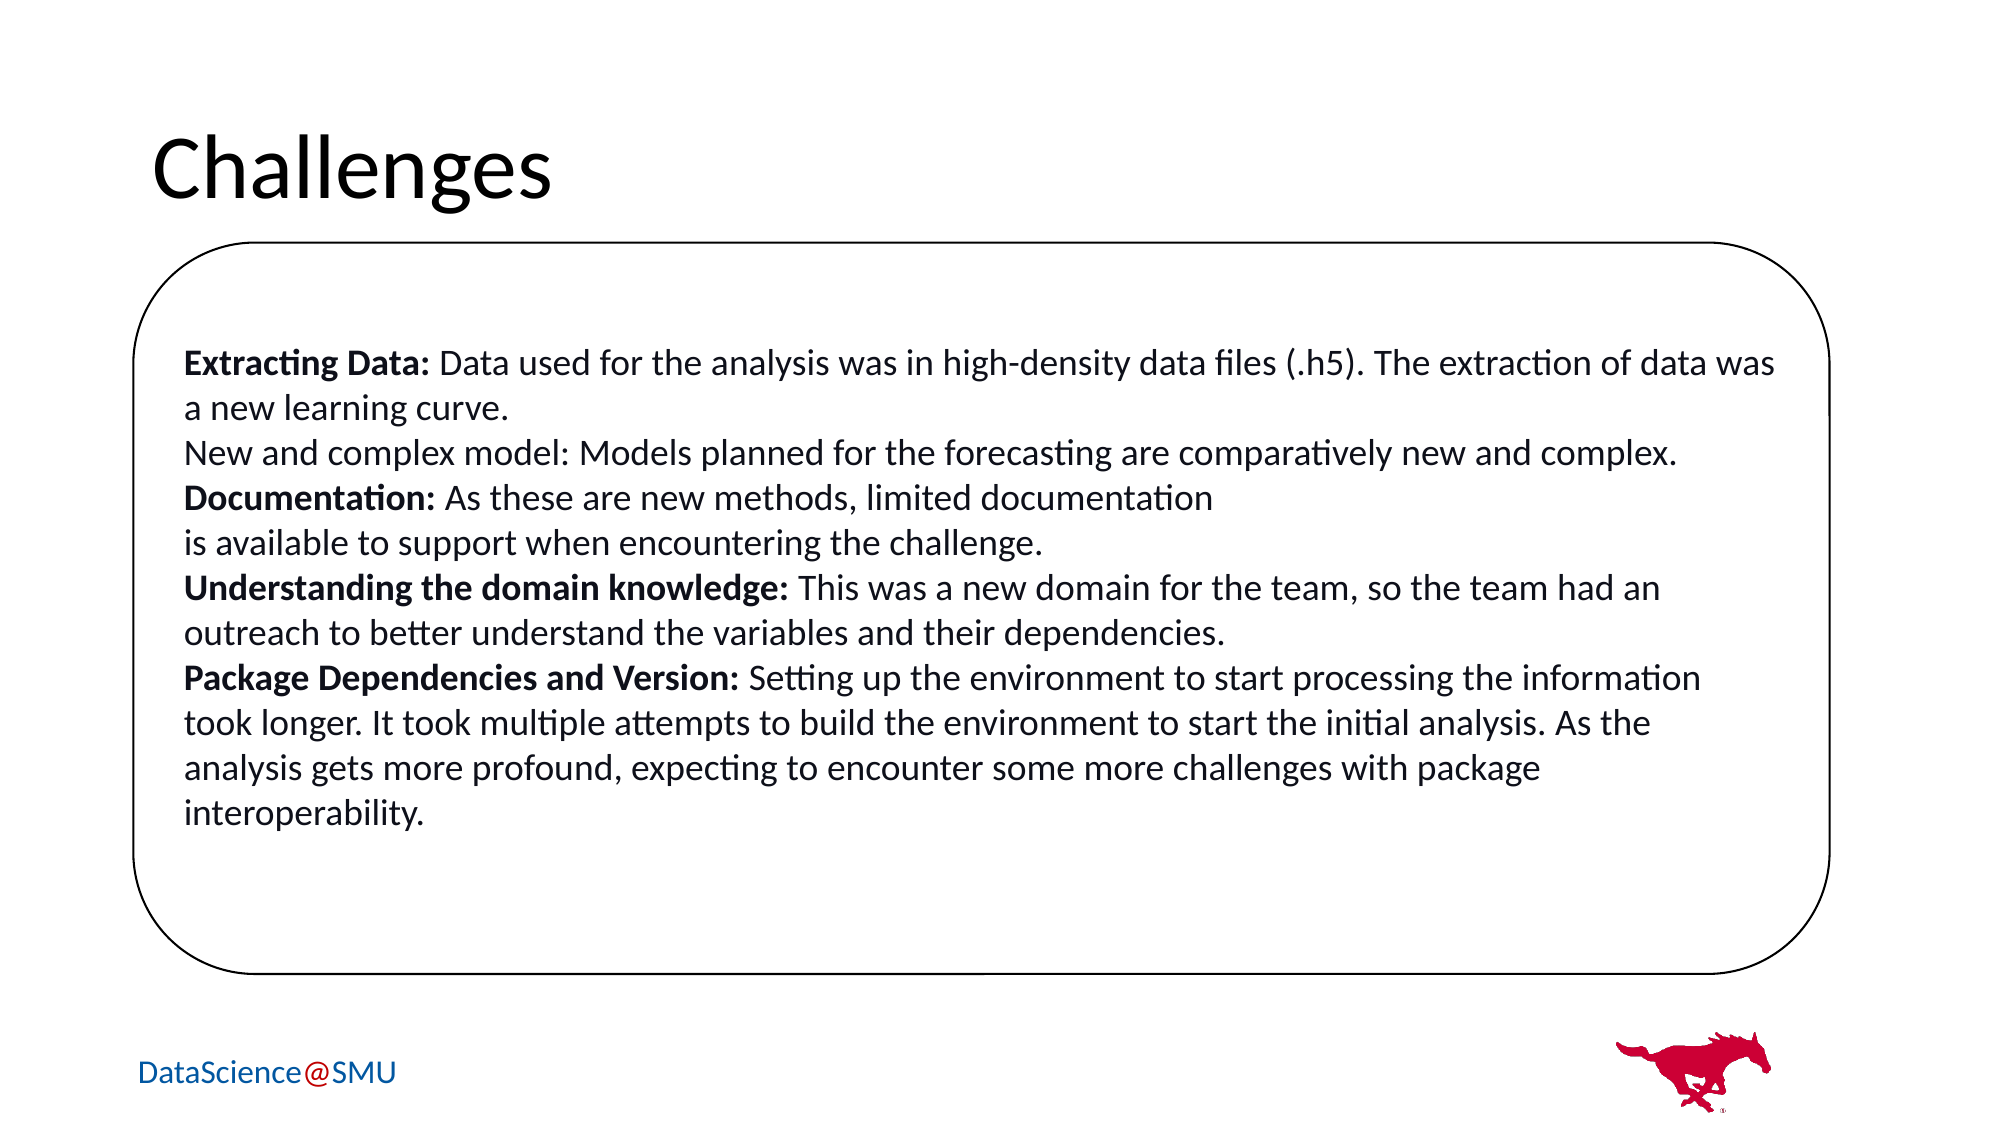

# Challenges
Extracting Data: Data used for the analysis was in high-density data files (.h5). The extraction of data was a new learning curve.
New and complex model: Models planned for the forecasting are comparatively new and complex.
Documentation: As these are new methods, limited documentation
is available to support when encountering the challenge.
Understanding the domain knowledge: This was a new domain for the team, so the team had an outreach to better understand the variables and their dependencies.
Package Dependencies and Version: Setting up the environment to start processing the information took longer. It took multiple attempts to build the environment to start the initial analysis. As the analysis gets more profound, expecting to encounter some more challenges with package interoperability.